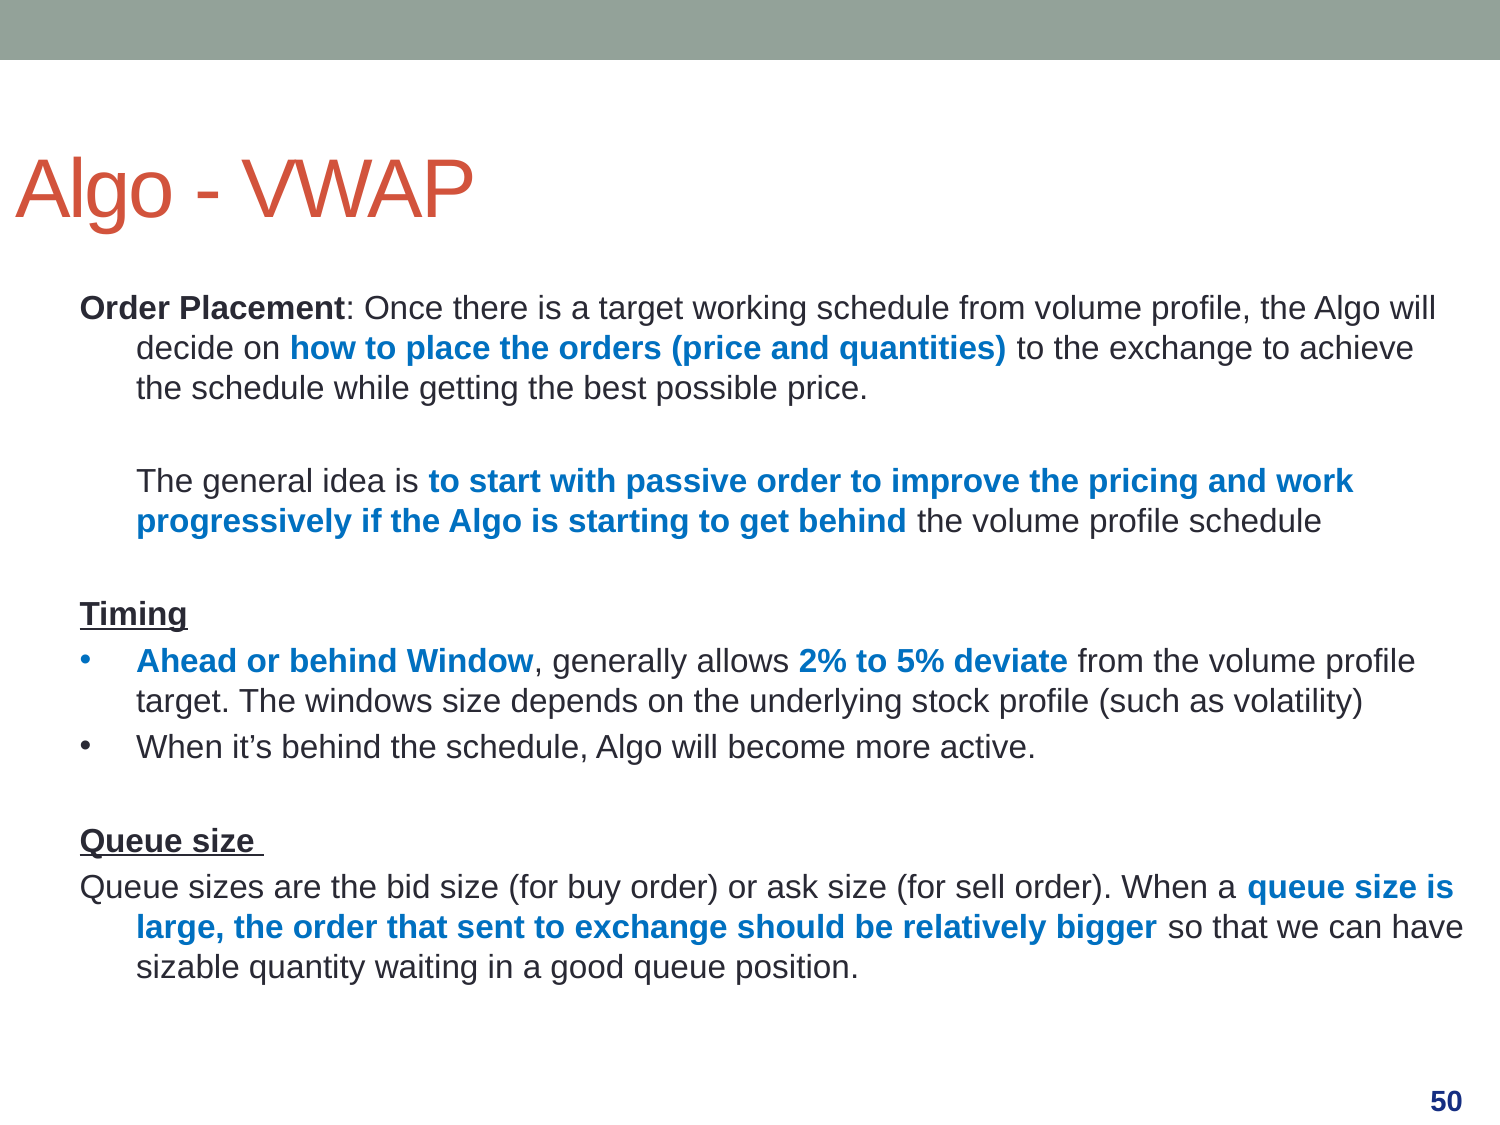

Algo - VWAP
Order Placement: Once there is a target working schedule from volume profile, the Algo will decide on how to place the orders (price and quantities) to the exchange to achieve the schedule while getting the best possible price.

	The general idea is to start with passive order to improve the pricing and work progressively if the Algo is starting to get behind the volume profile schedule

Timing
Ahead or behind Window, generally allows 2% to 5% deviate from the volume profile target. The windows size depends on the underlying stock profile (such as volatility)
When it’s behind the schedule, Algo will become more active.

Queue size
Queue sizes are the bid size (for buy order) or ask size (for sell order). When a queue size is large, the order that sent to exchange should be relatively bigger so that we can have sizable quantity waiting in a good queue position.
50